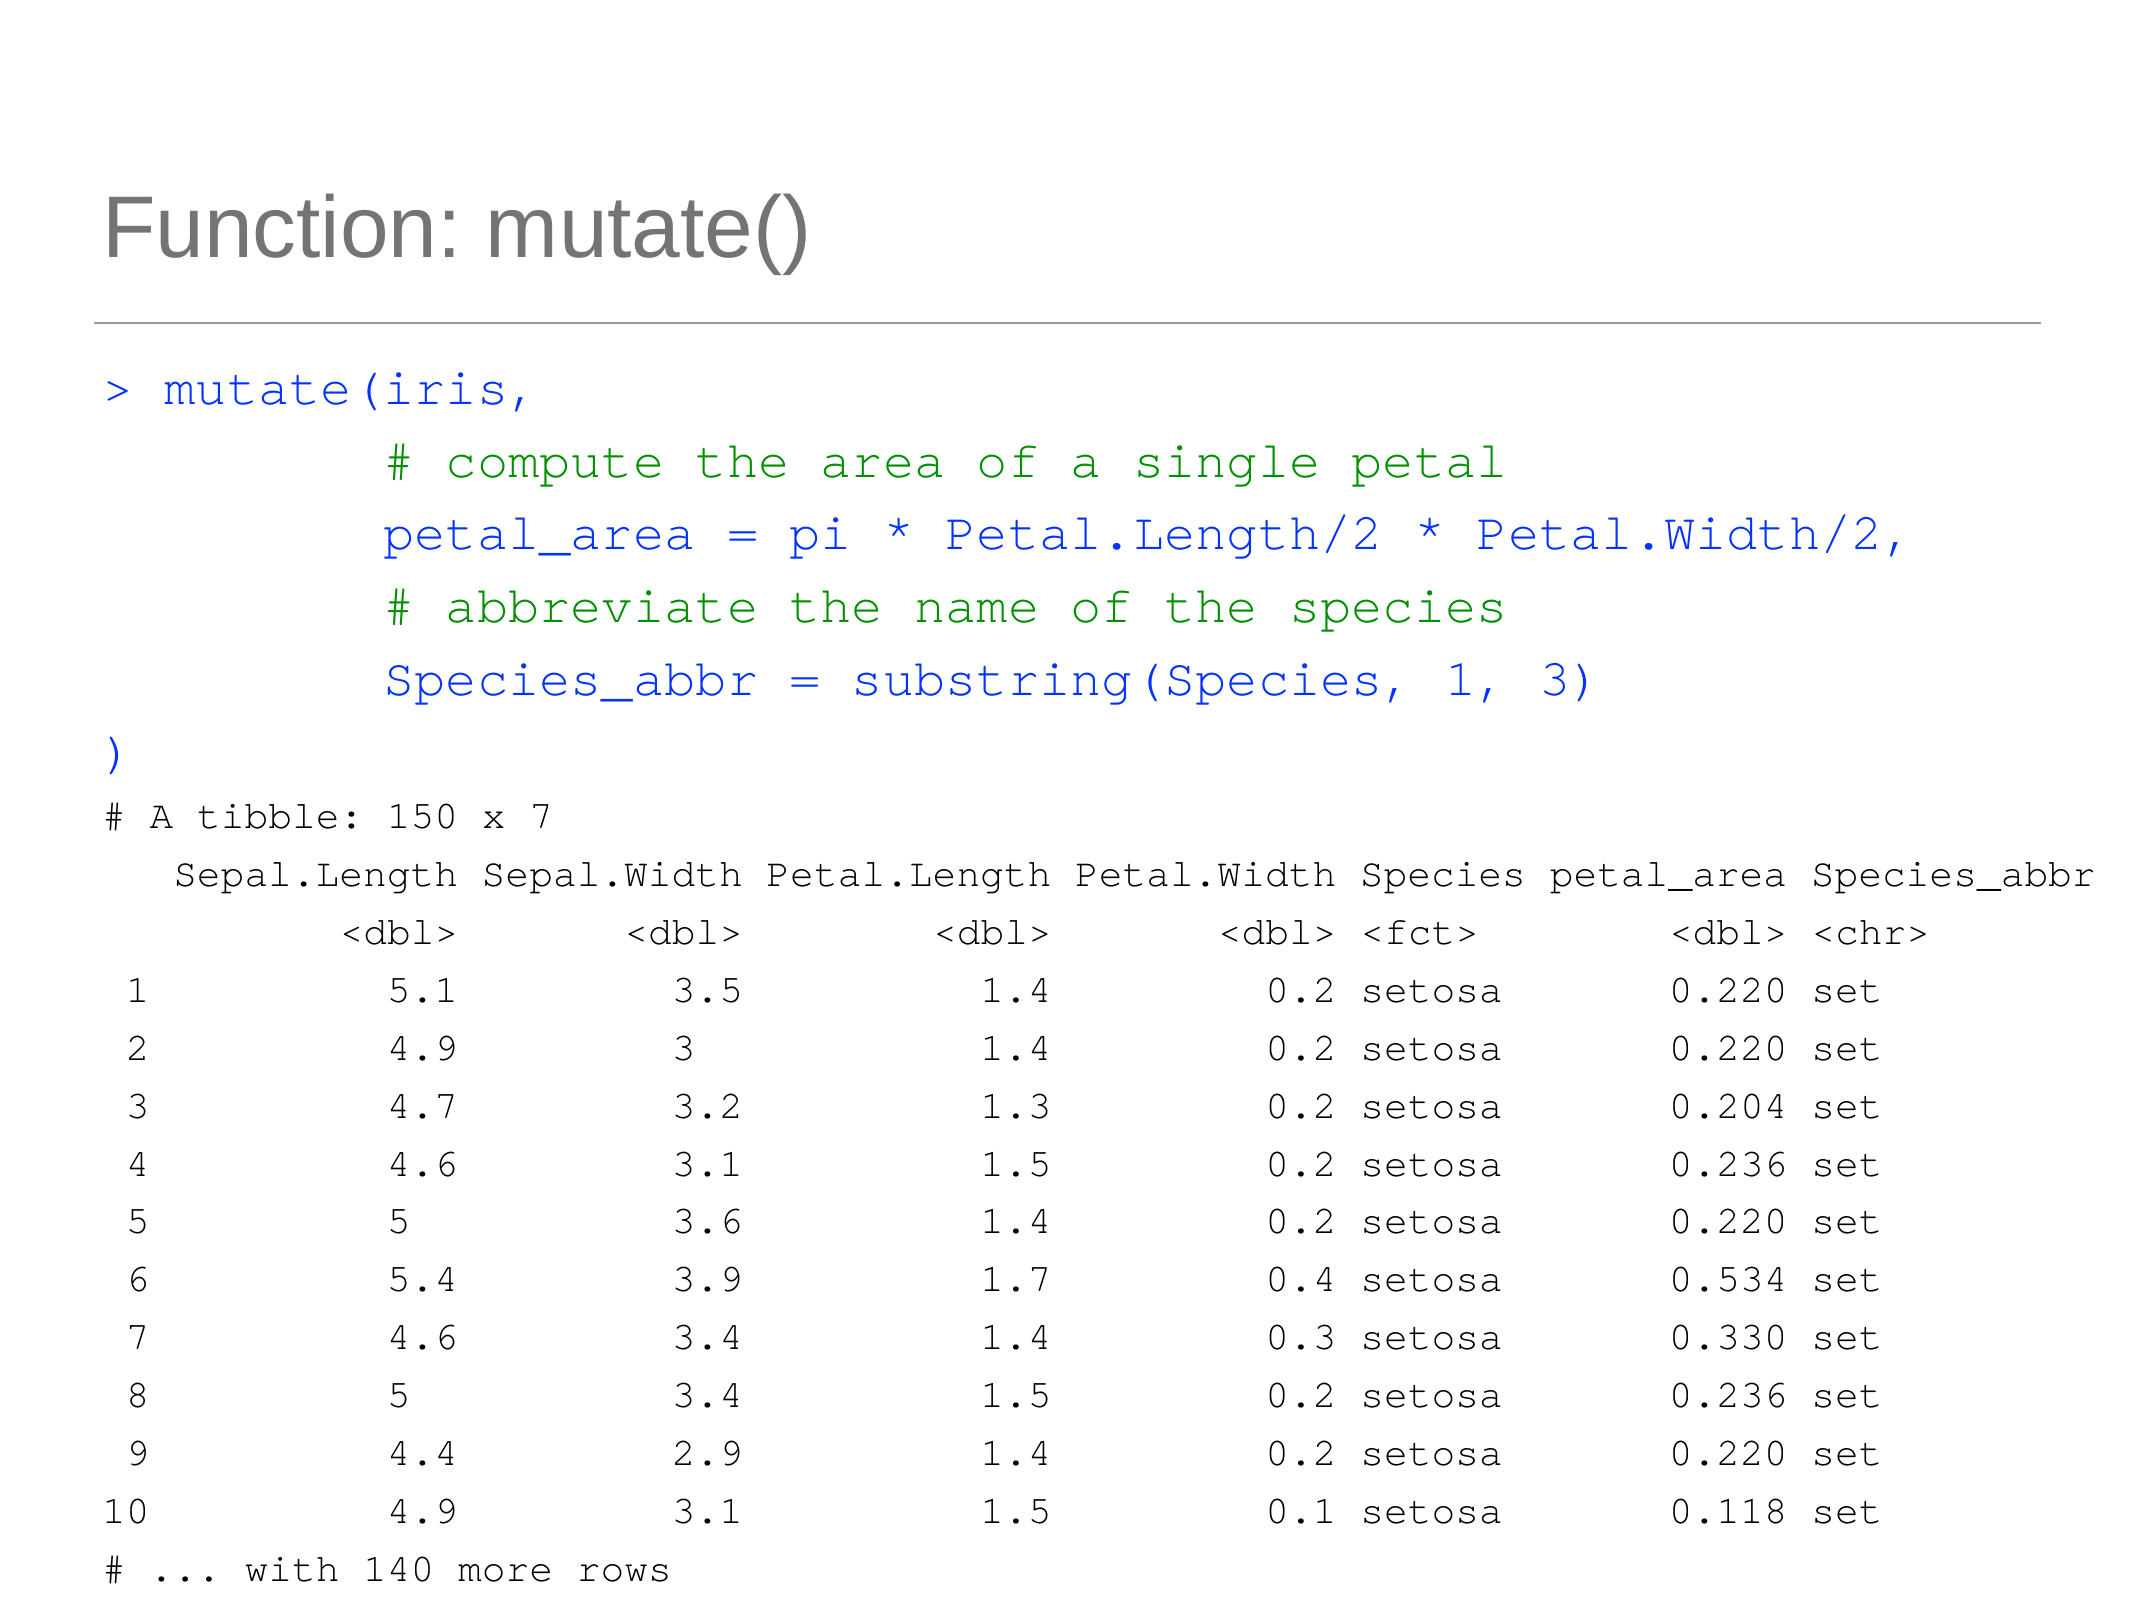

# Function: mutate()
> mutate(iris,
         # compute the area of a single petal
         petal_area = pi * Petal.Length/2 * Petal.Width/2,
         # abbreviate the name of the species
         Species_abbr = substring(Species, 1, 3)
)
# A tibble: 150 x 7
   Sepal.Length Sepal.Width Petal.Length Petal.Width Species petal_area Species_abbr
          <dbl>       <dbl>        <dbl>       <dbl> <fct>        <dbl> <chr>
 1          5.1         3.5          1.4         0.2 setosa       0.220 set
 2          4.9         3            1.4         0.2 setosa       0.220 set
 3          4.7         3.2          1.3         0.2 setosa       0.204 set
 4          4.6         3.1          1.5         0.2 setosa       0.236 set
 5          5           3.6          1.4         0.2 setosa       0.220 set
 6          5.4         3.9          1.7         0.4 setosa       0.534 set
 7          4.6         3.4          1.4         0.3 setosa       0.330 set
 8          5           3.4          1.5         0.2 setosa       0.236 set
 9          4.4         2.9          1.4         0.2 setosa       0.220 set
10          4.9         3.1          1.5         0.1 setosa       0.118 set
# ... with 140 more rows